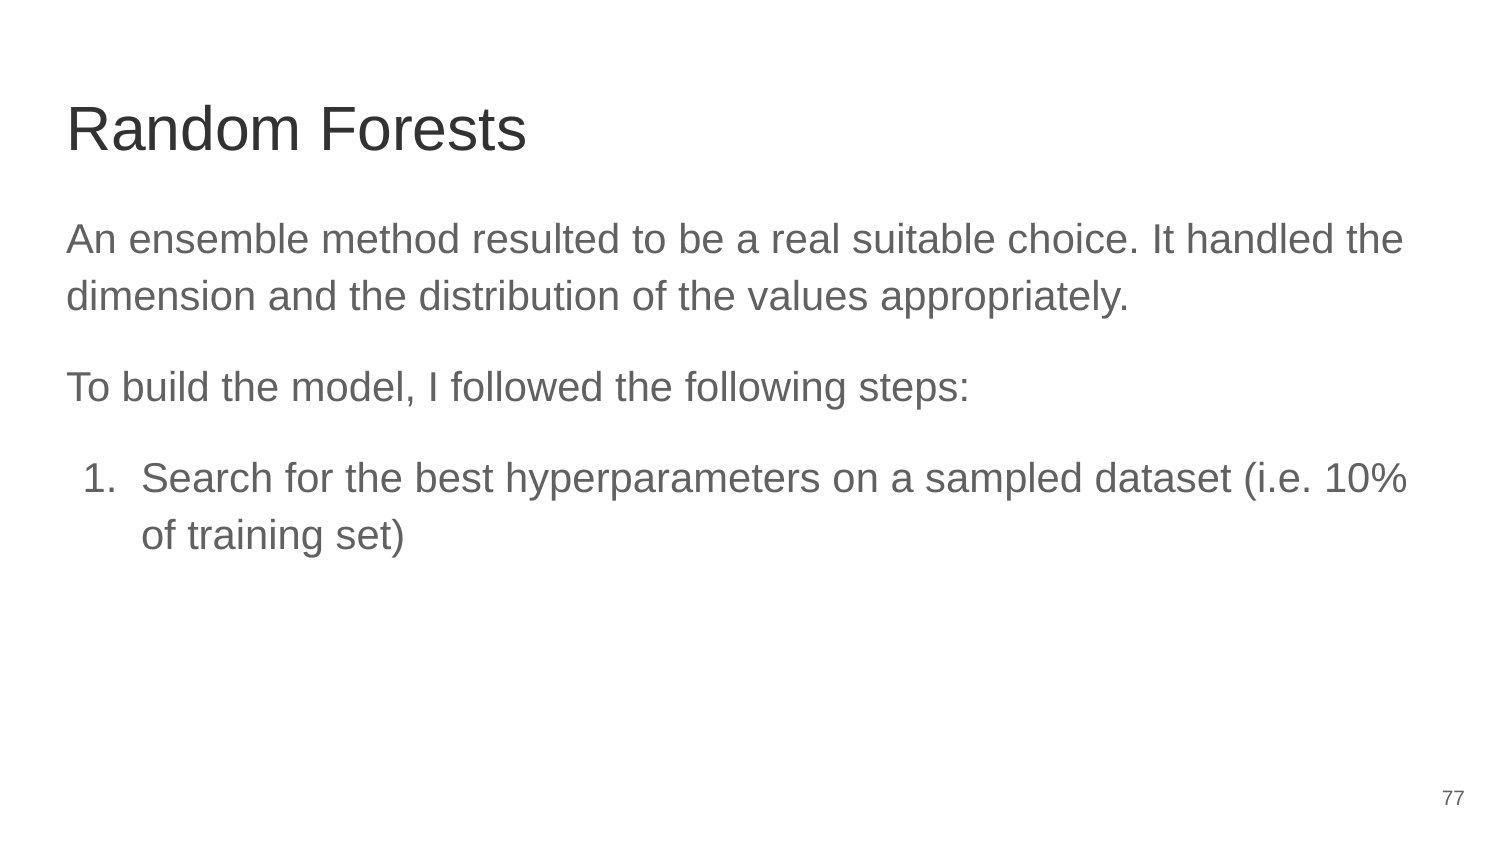

# Random Forests
An ensemble method resulted to be a real suitable choice. It handled the dimension and the distribution of the values appropriately.
To build the model, I followed the following steps:
Search for the best hyperparameters on a sampled dataset (i.e. 10% of training set)
77